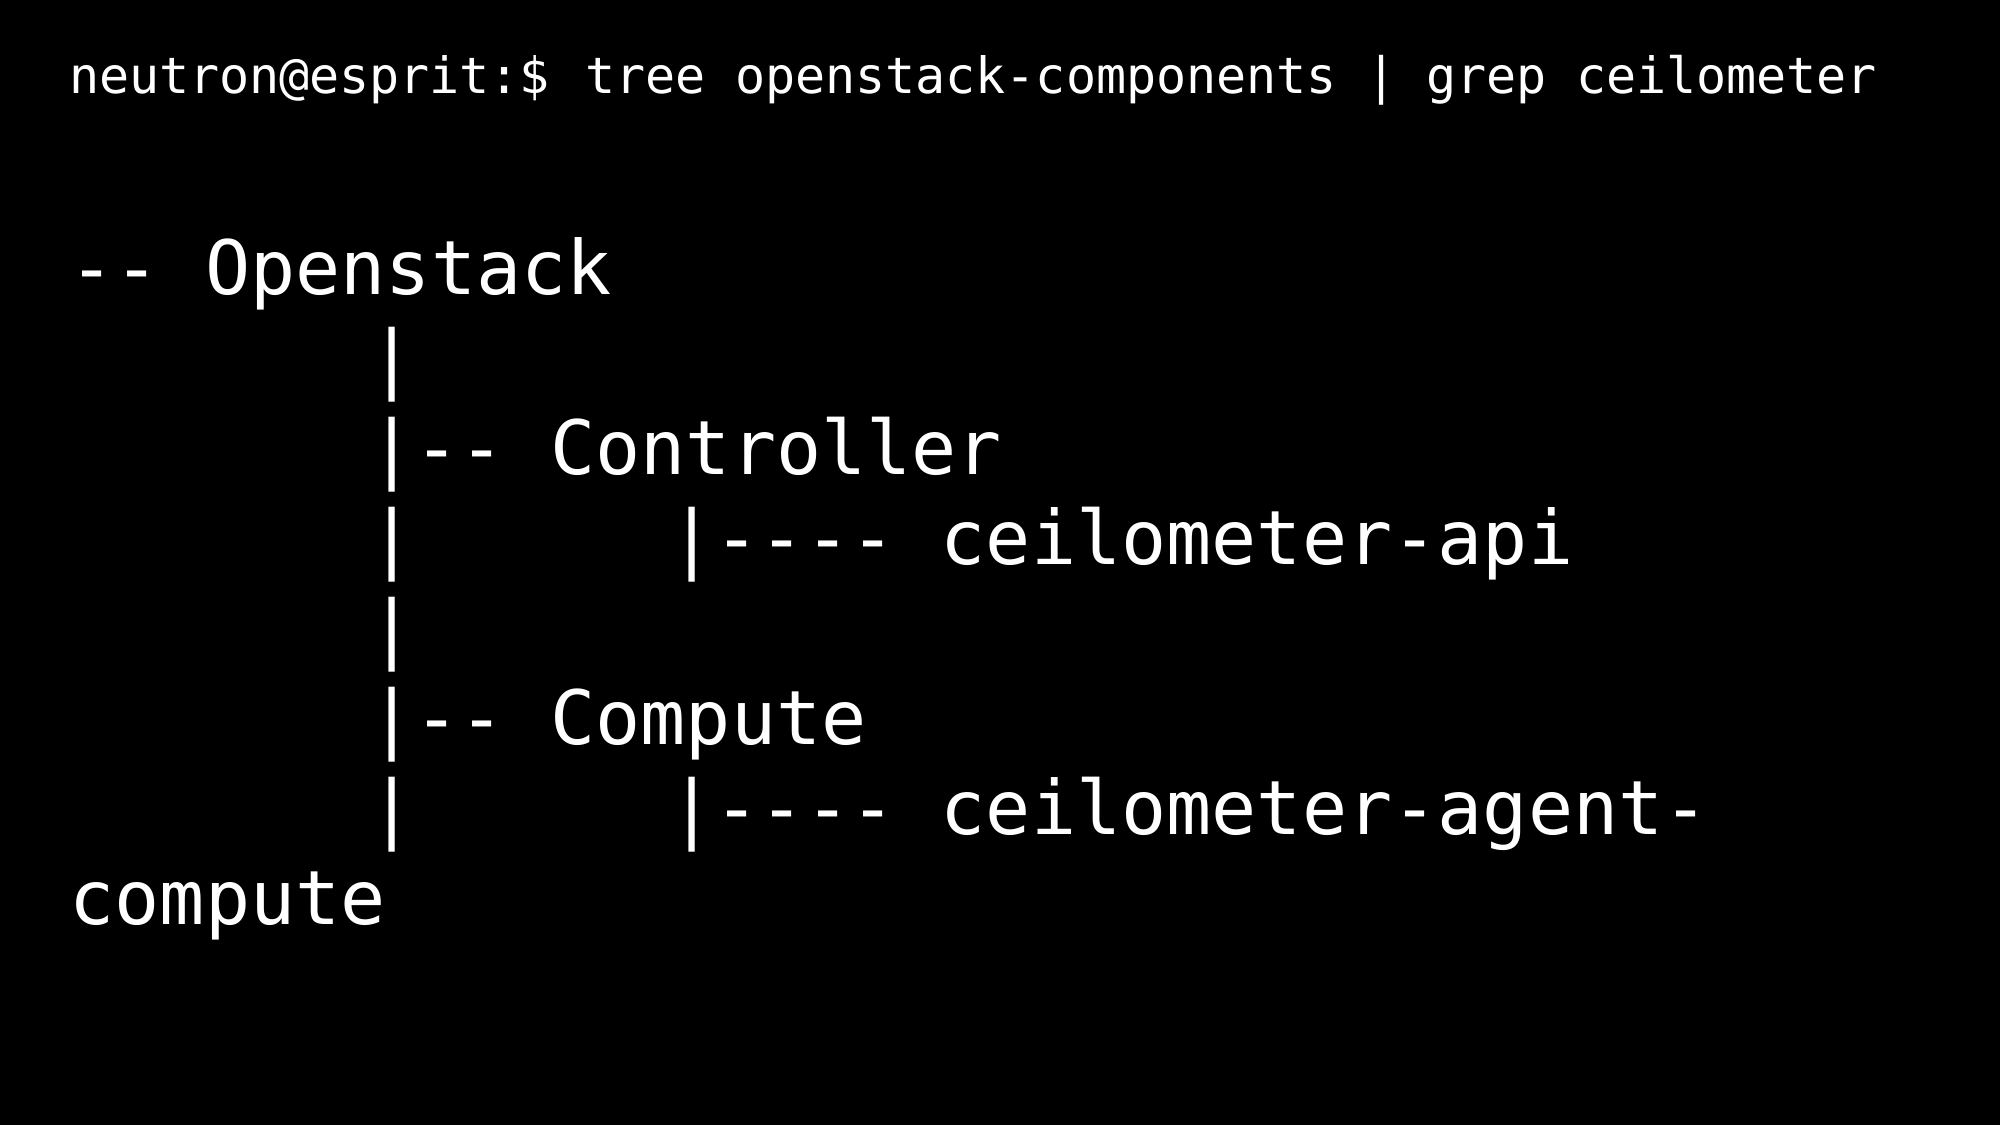

neutron@esprit:$
tree openstack-components | grep ceilometer
-- Openstack
		|
		|-- Controller
		|		|---- ceilometer-api
		|
		|-- Compute
		|		|---- ceilometer-agent-compute